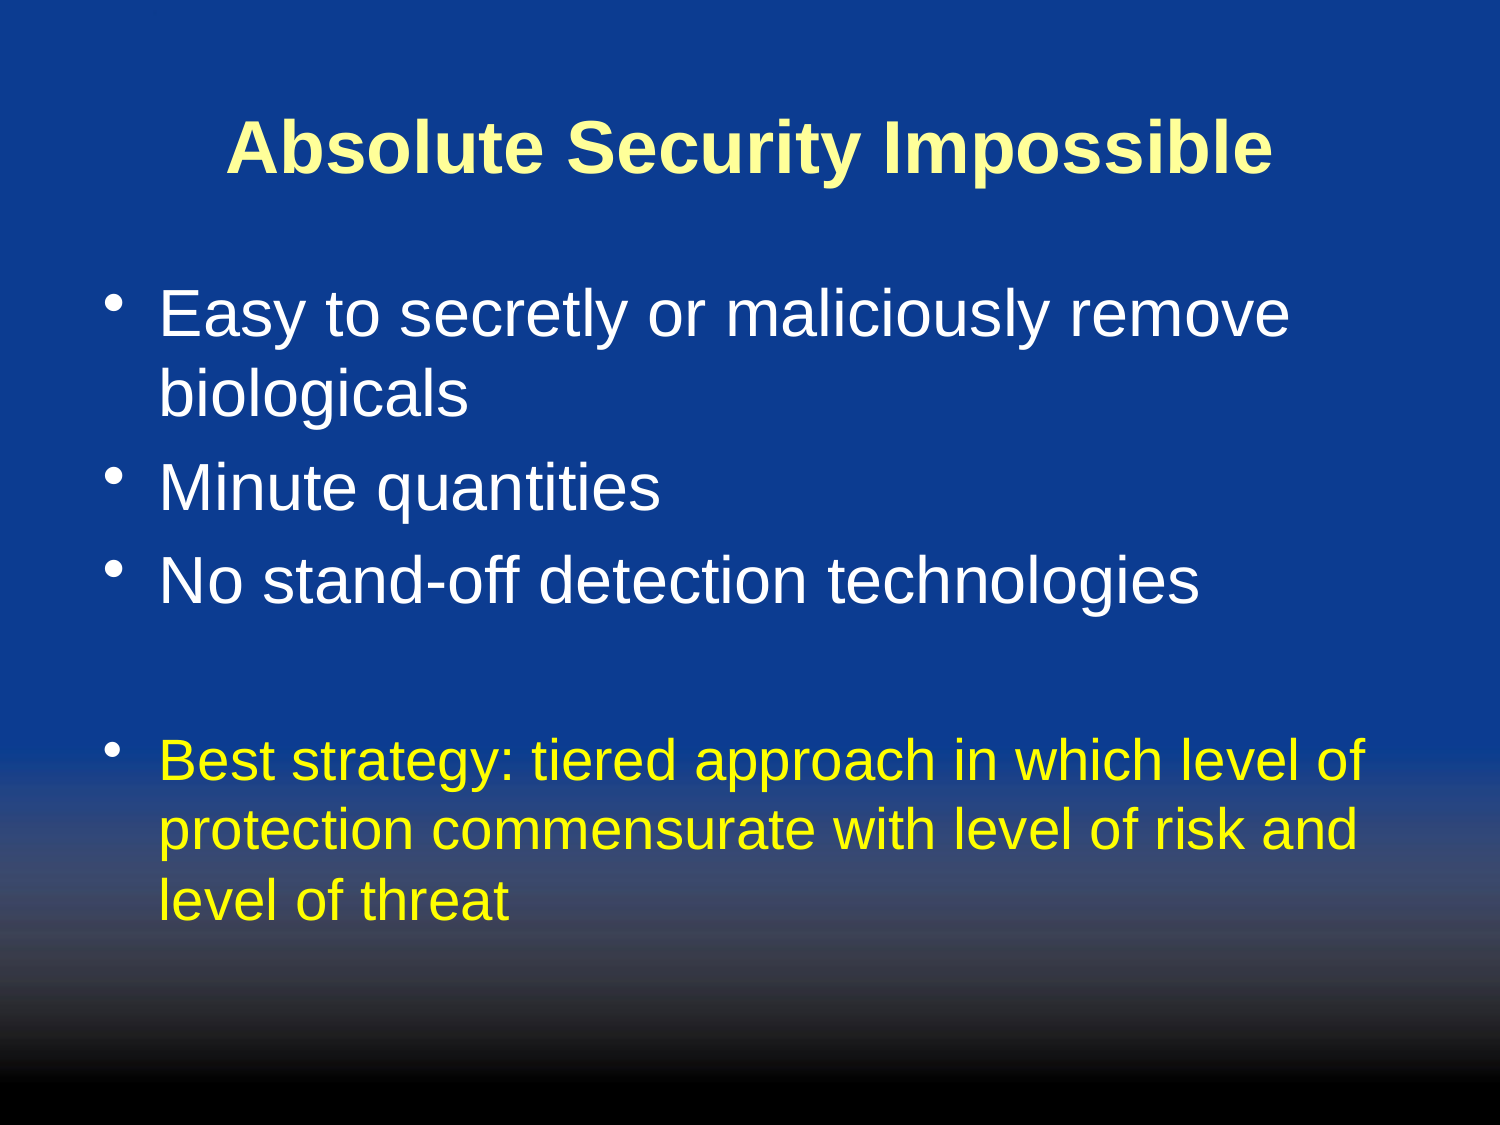

# Absolute Security Impossible
Easy to secretly or maliciously remove biologicals
Minute quantities
No stand-off detection technologies

Best strategy: tiered approach in which level of protection commensurate with level of risk and level of threat